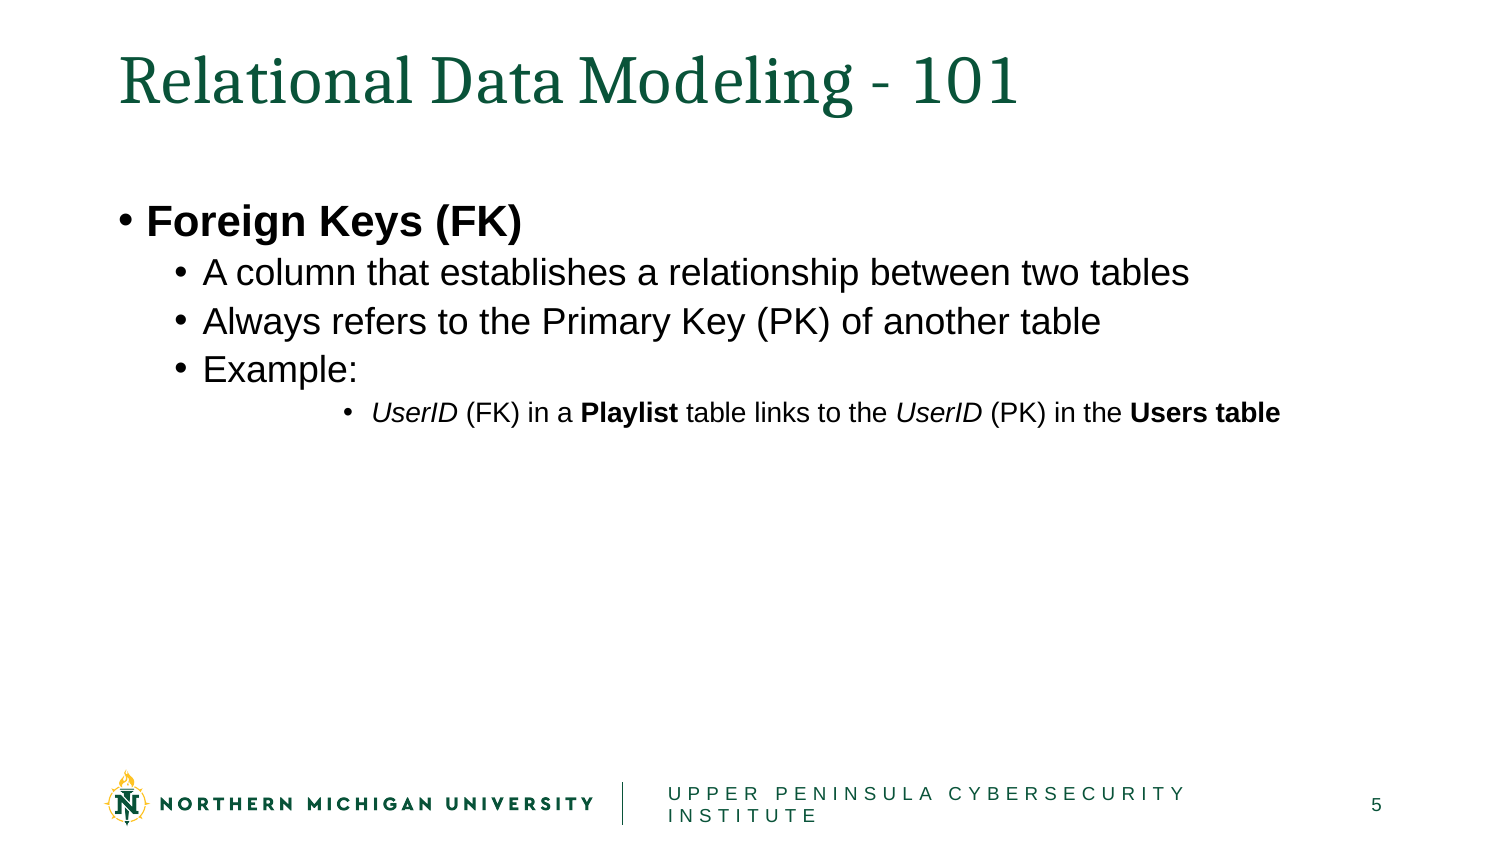

# Relational Data Modeling - 101
Foreign Keys (FK)
A column that establishes a relationship between two tables
Always refers to the Primary Key (PK) of another table
Example:
UserID (FK) in a Playlist table links to the UserID (PK) in the Users table

UPPER PENINSULA CYBERSECURITY INSTITUTE
5